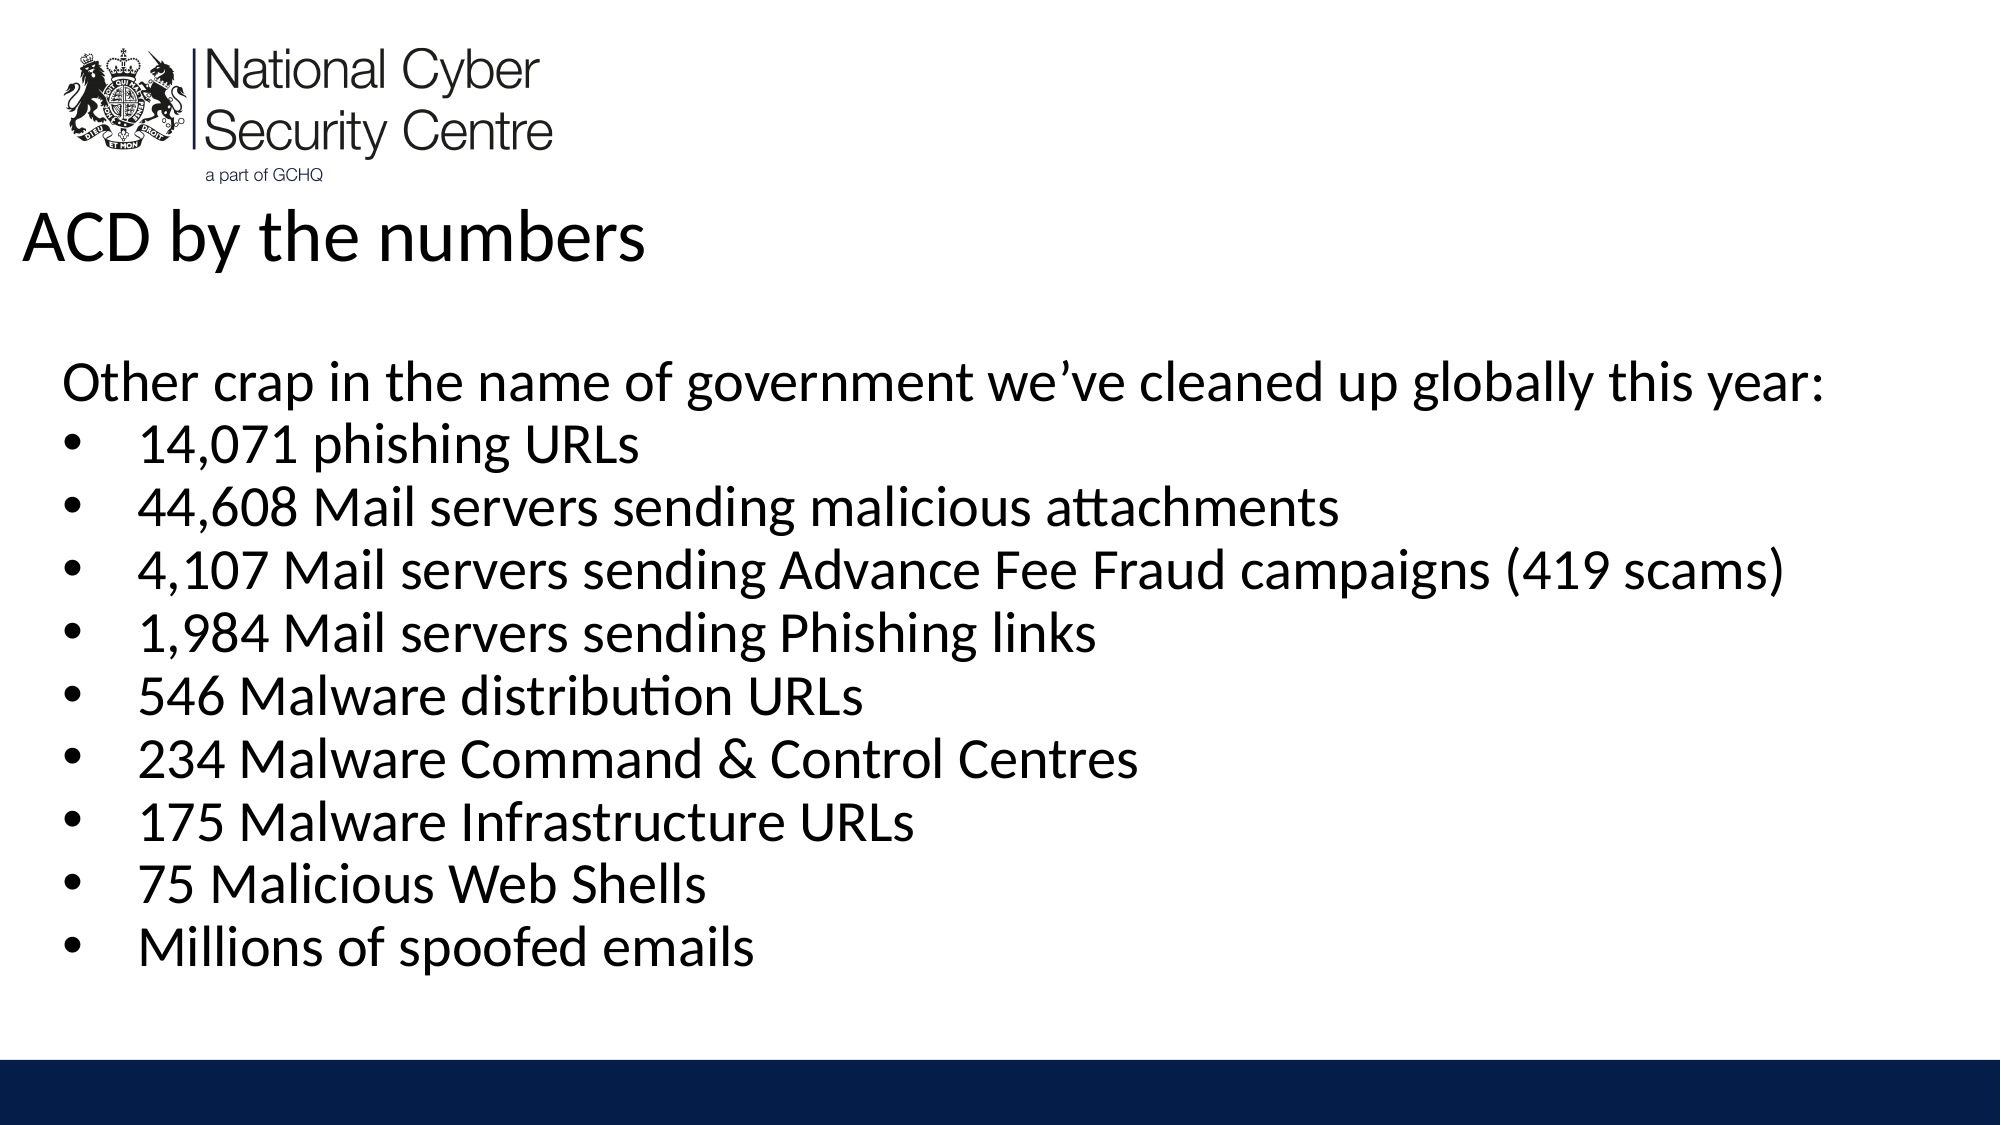

# ACD by the numbers
Other crap in the name of government we’ve cleaned up globally this year:
14,071 phishing URLs
44,608 Mail servers sending malicious attachments
4,107 Mail servers sending Advance Fee Fraud campaigns (419 scams)
1,984 Mail servers sending Phishing links
546 Malware distribution URLs
234 Malware Command & Control Centres
175 Malware Infrastructure URLs
75 Malicious Web Shells
Millions of spoofed emails